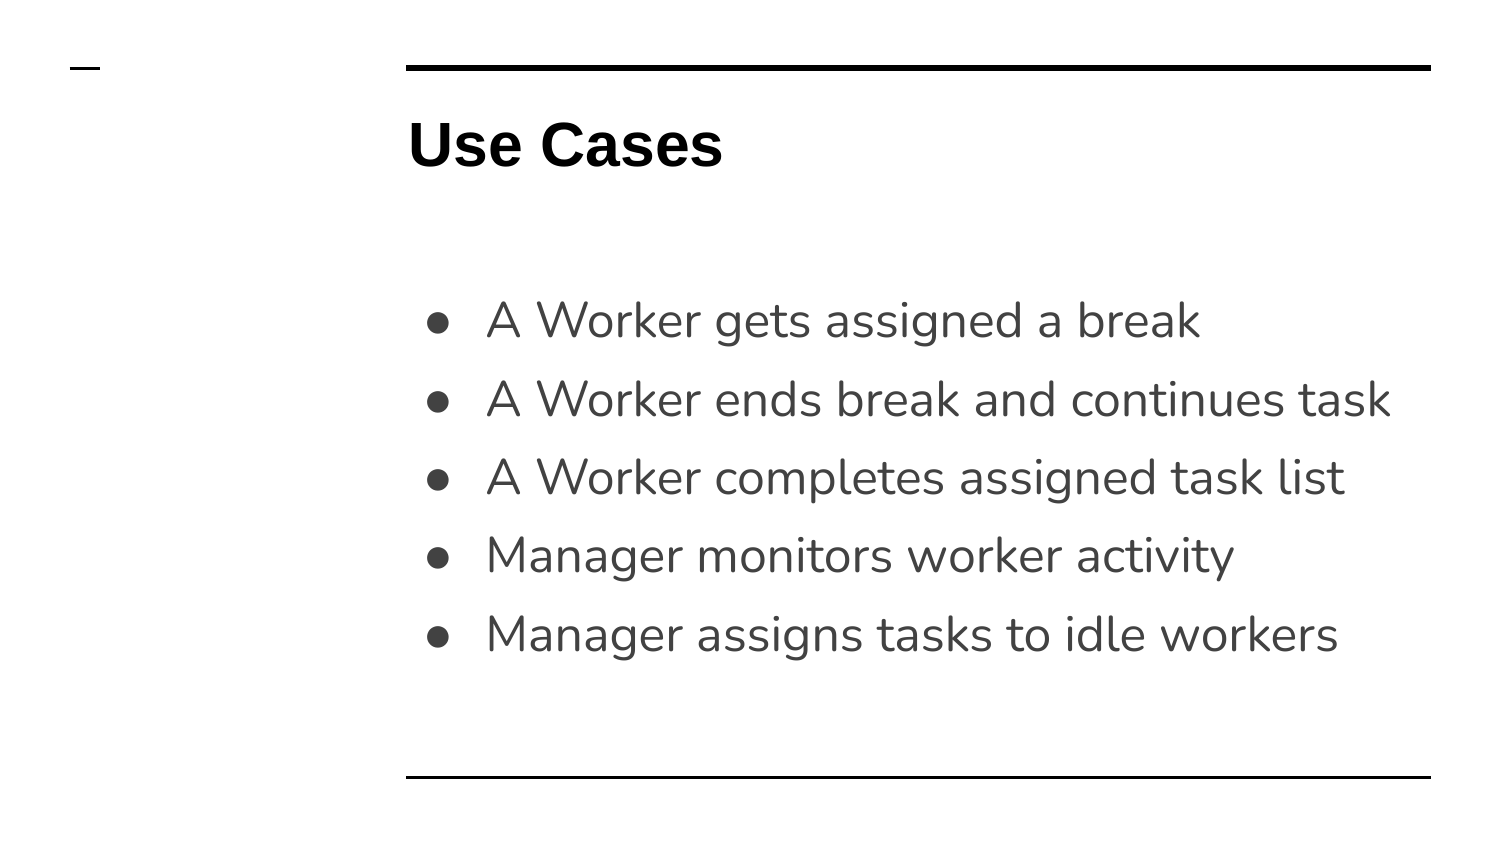

# Use Cases
A Worker gets assigned a break
A Worker ends break and continues task
A Worker completes assigned task list
Manager monitors worker activity
Manager assigns tasks to idle workers